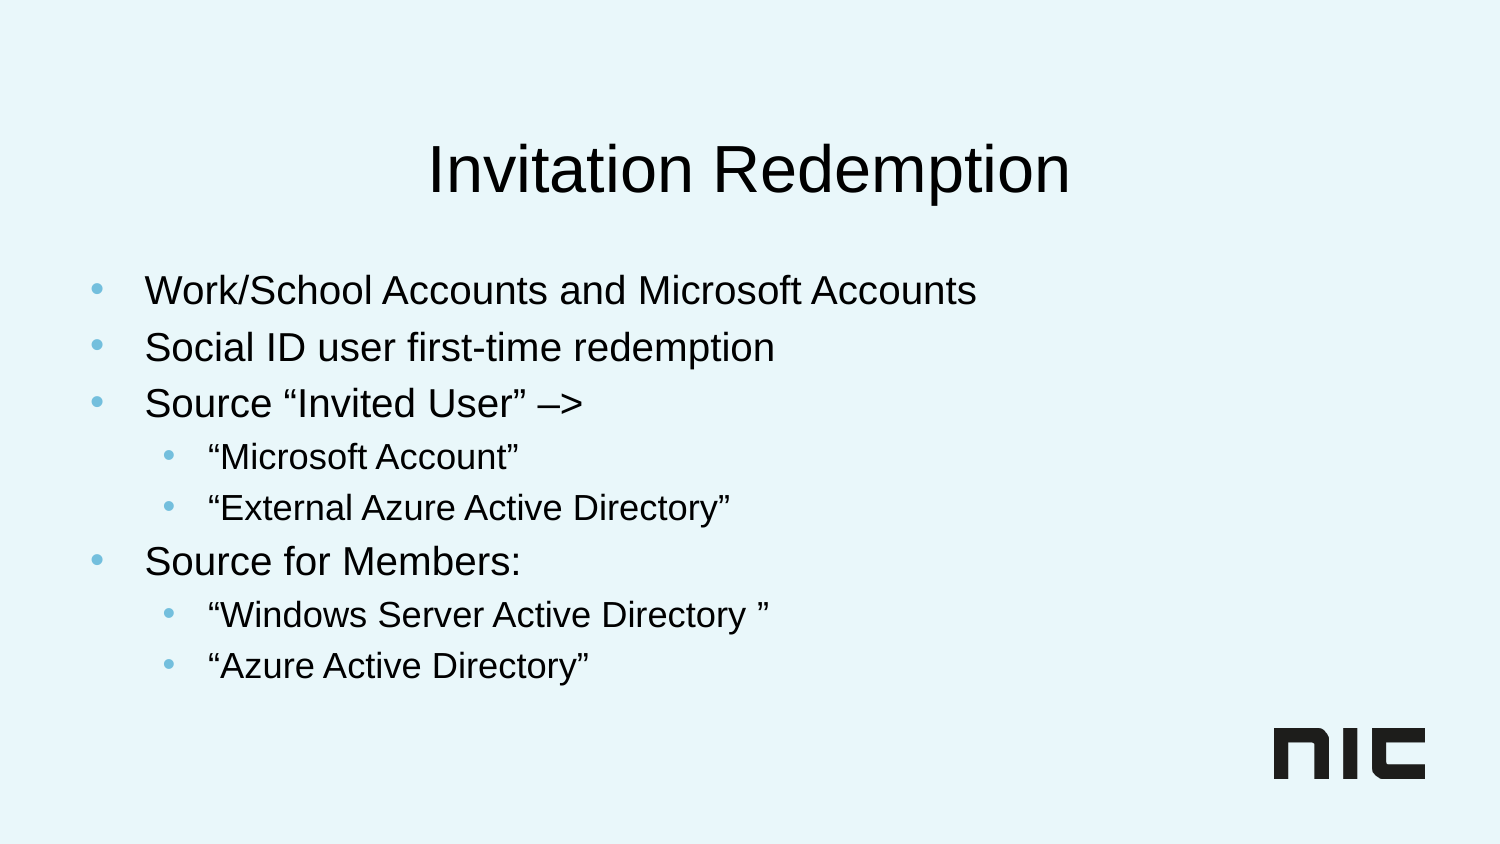

# Invitation Redemption
Work/School Accounts and Microsoft Accounts
Social ID user first-time redemption
Source “Invited User” –>
“Microsoft Account”
“External Azure Active Directory”
Source for Members:
“Windows Server Active Directory ”
“Azure Active Directory”